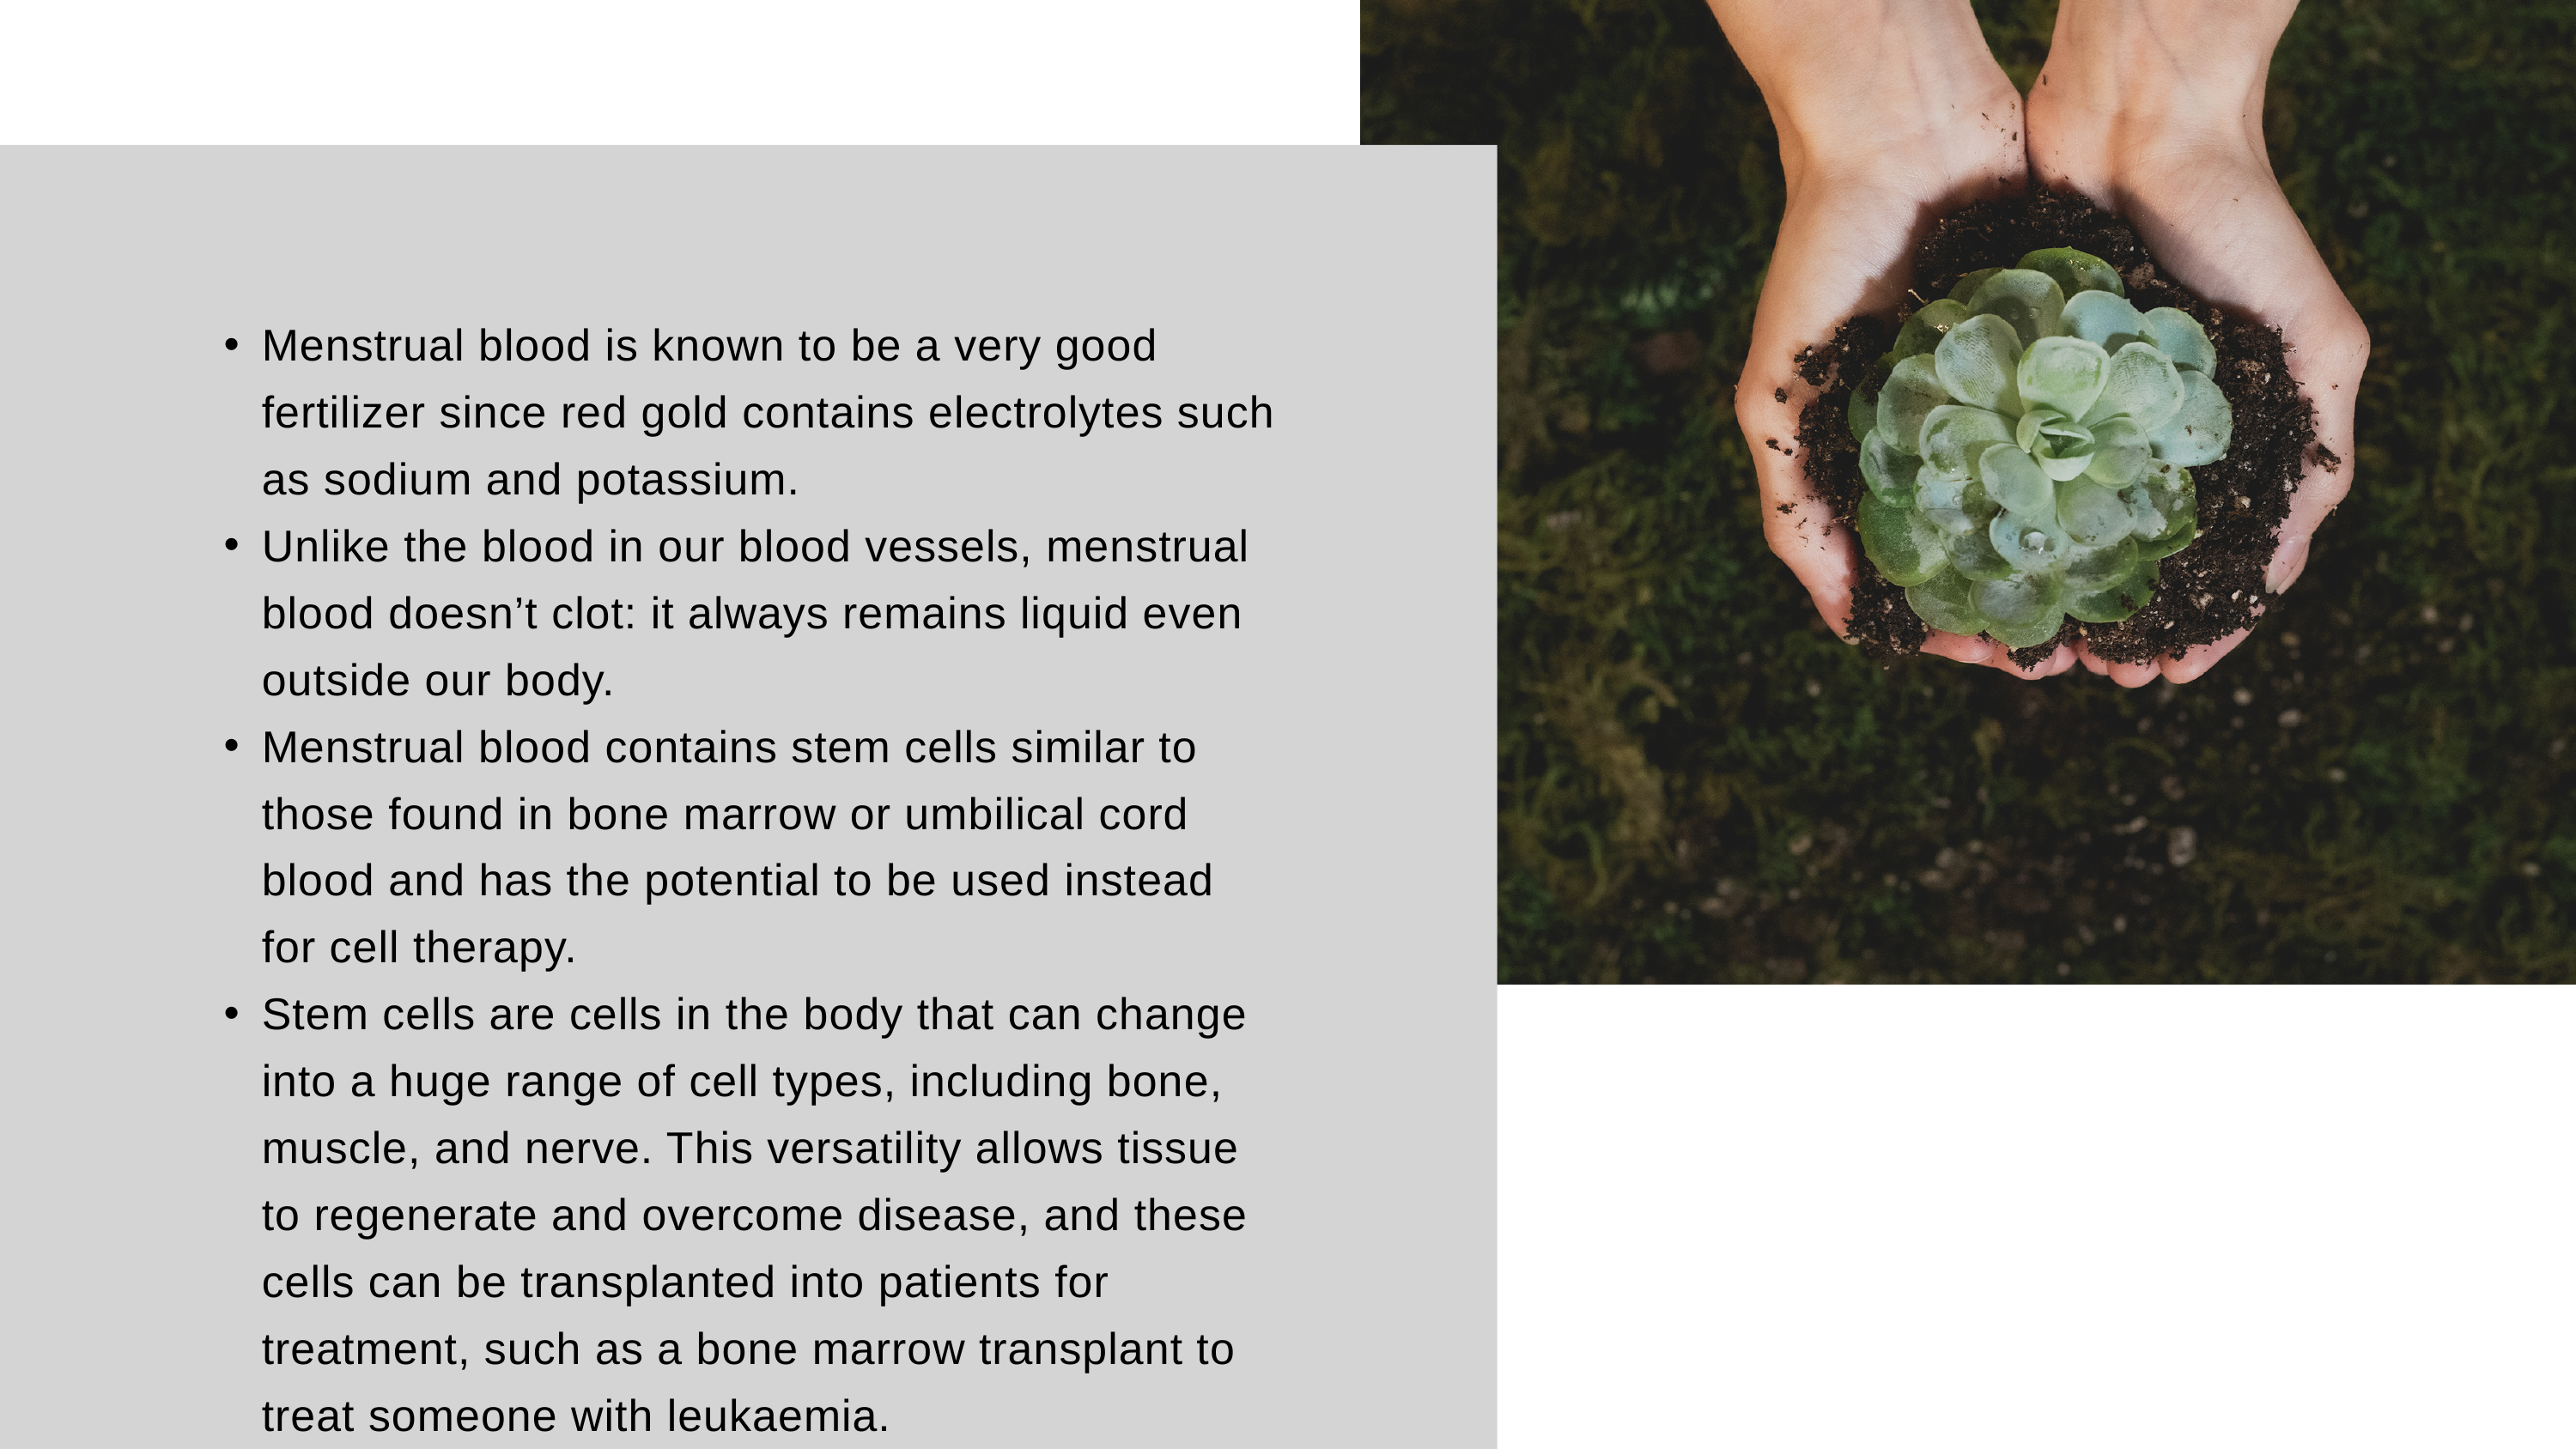

Menstrual blood is known to be a very good fertilizer since red gold contains electrolytes such as sodium and potassium.
Unlike the blood in our blood vessels, menstrual blood doesn’t clot: it always remains liquid even outside our body.
Menstrual blood contains stem cells similar to those found in bone marrow or umbilical cord blood and has the potential to be used instead for cell therapy.
Stem cells are cells in the body that can change into a huge range of cell types, including bone, muscle, and nerve. This versatility allows tissue to regenerate and overcome disease, and these cells can be transplanted into patients for treatment, such as a bone marrow transplant to treat someone with leukaemia.